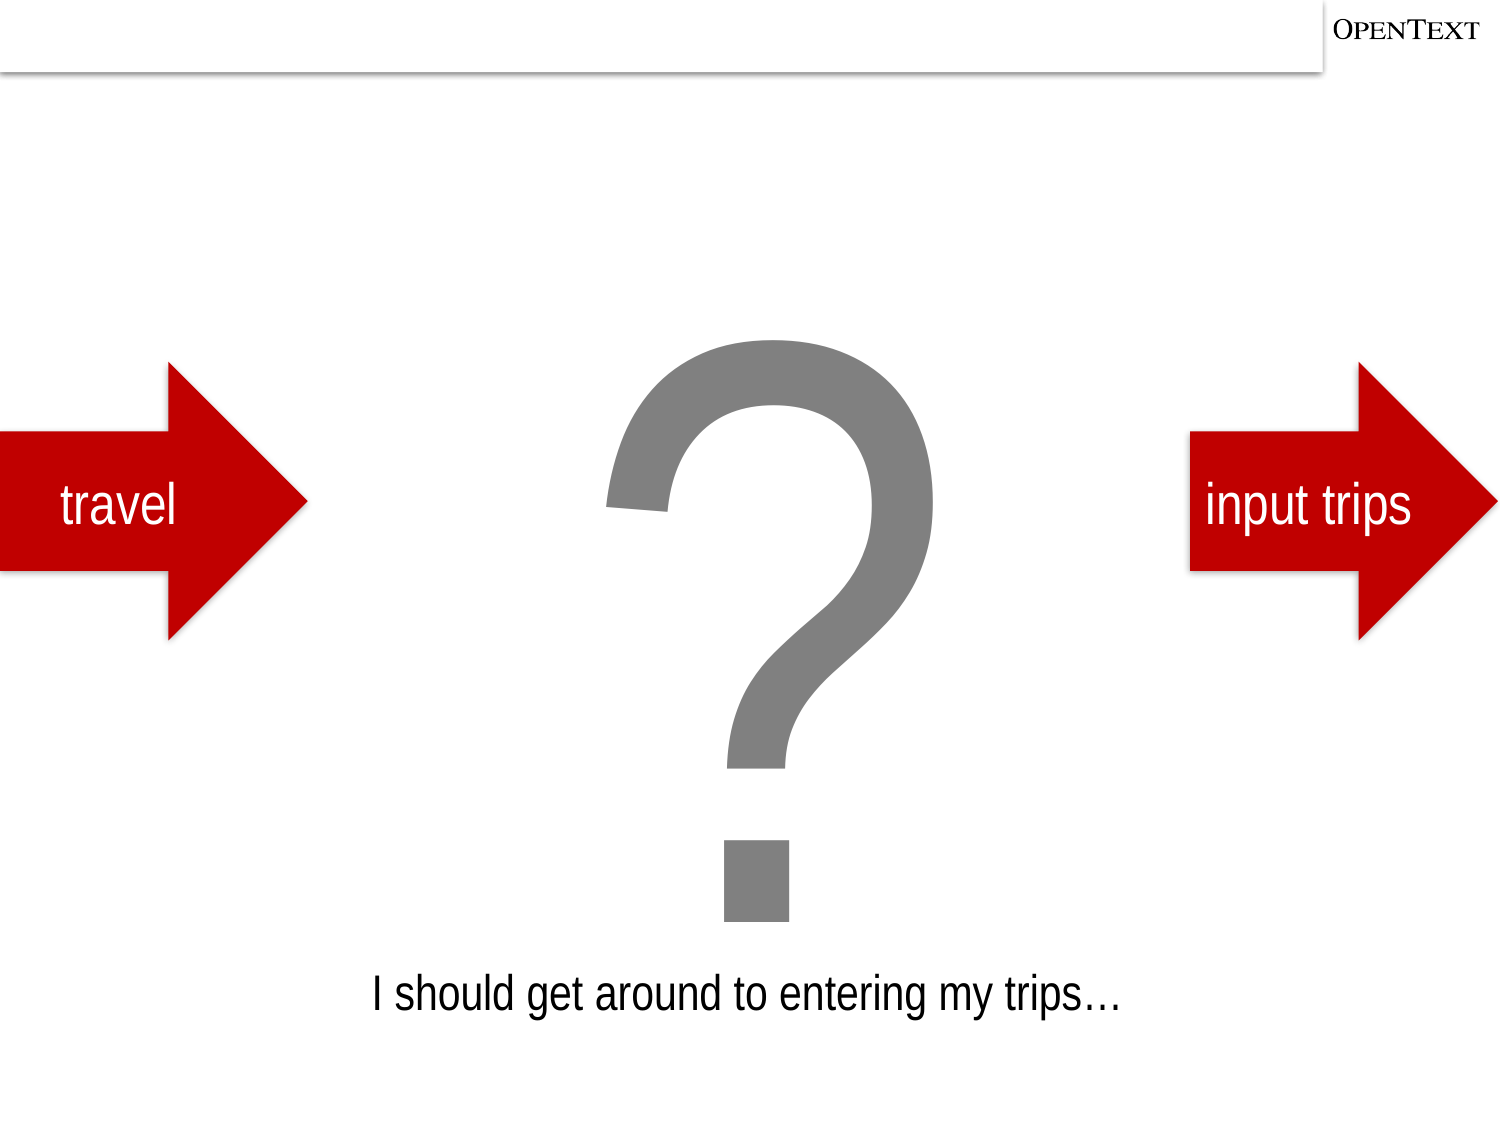

?
travel
input trips
I should get around to entering my trips…